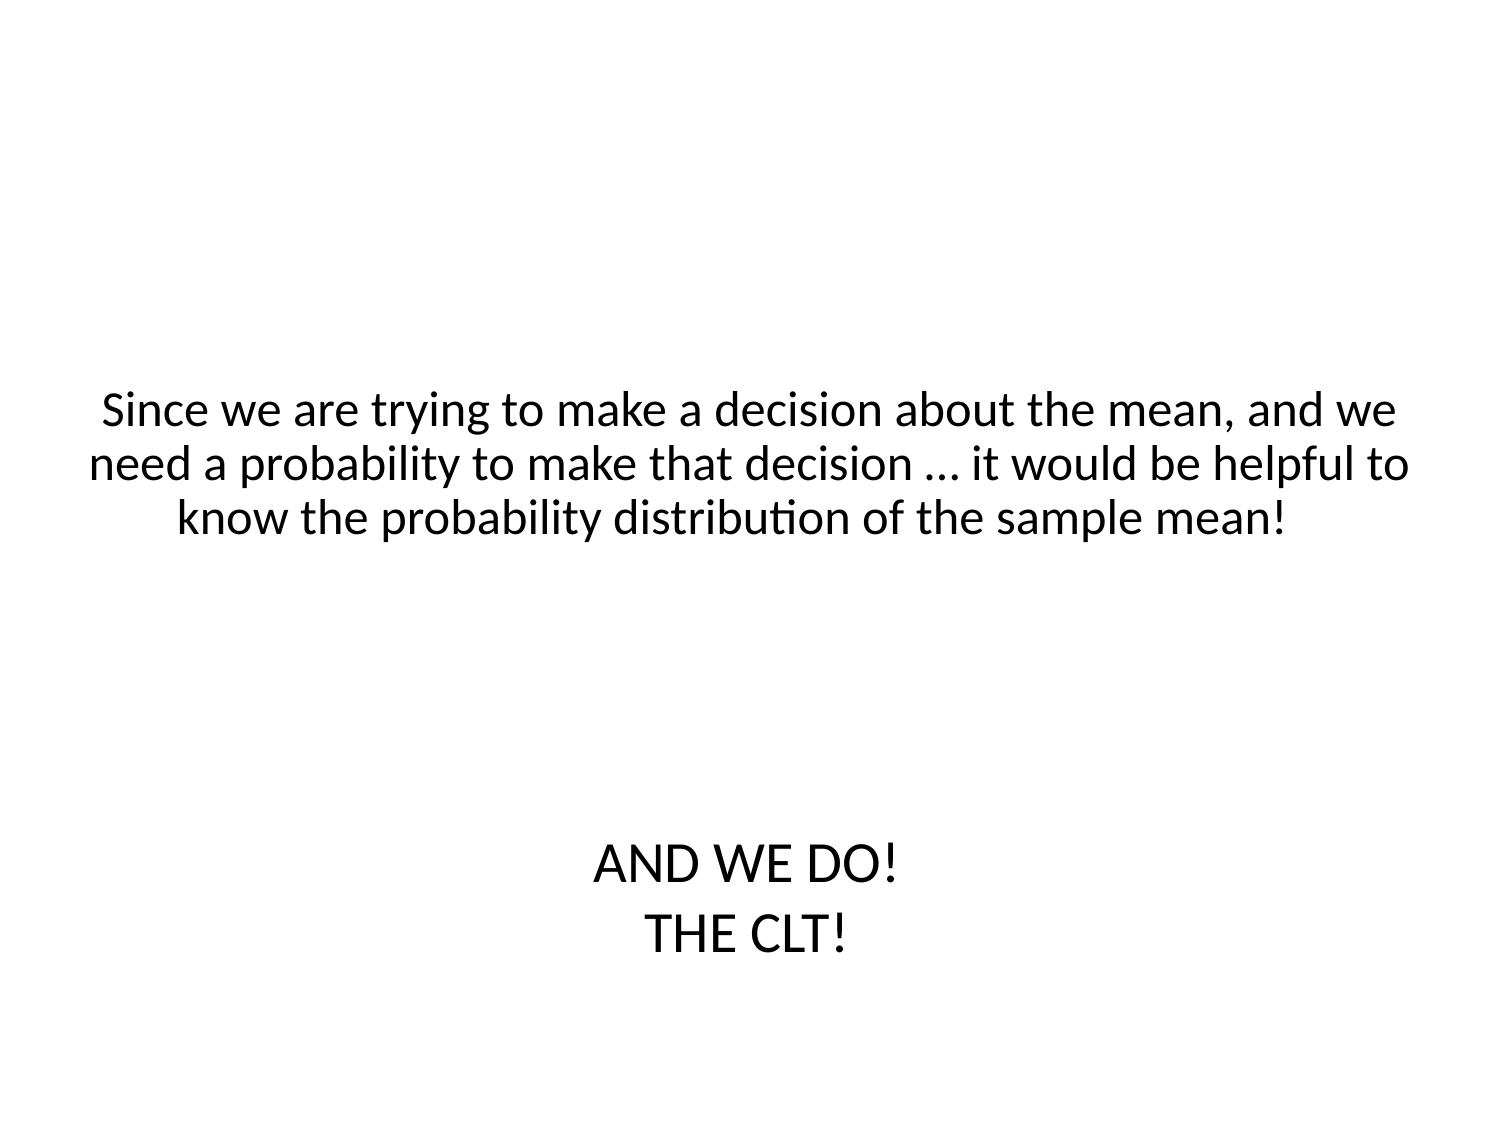

# Since we are trying to make a decision about the mean, and we need a probability to make that decision … it would be helpful to know the probability distribution of the sample mean!
AND WE DO!
THE CLT!